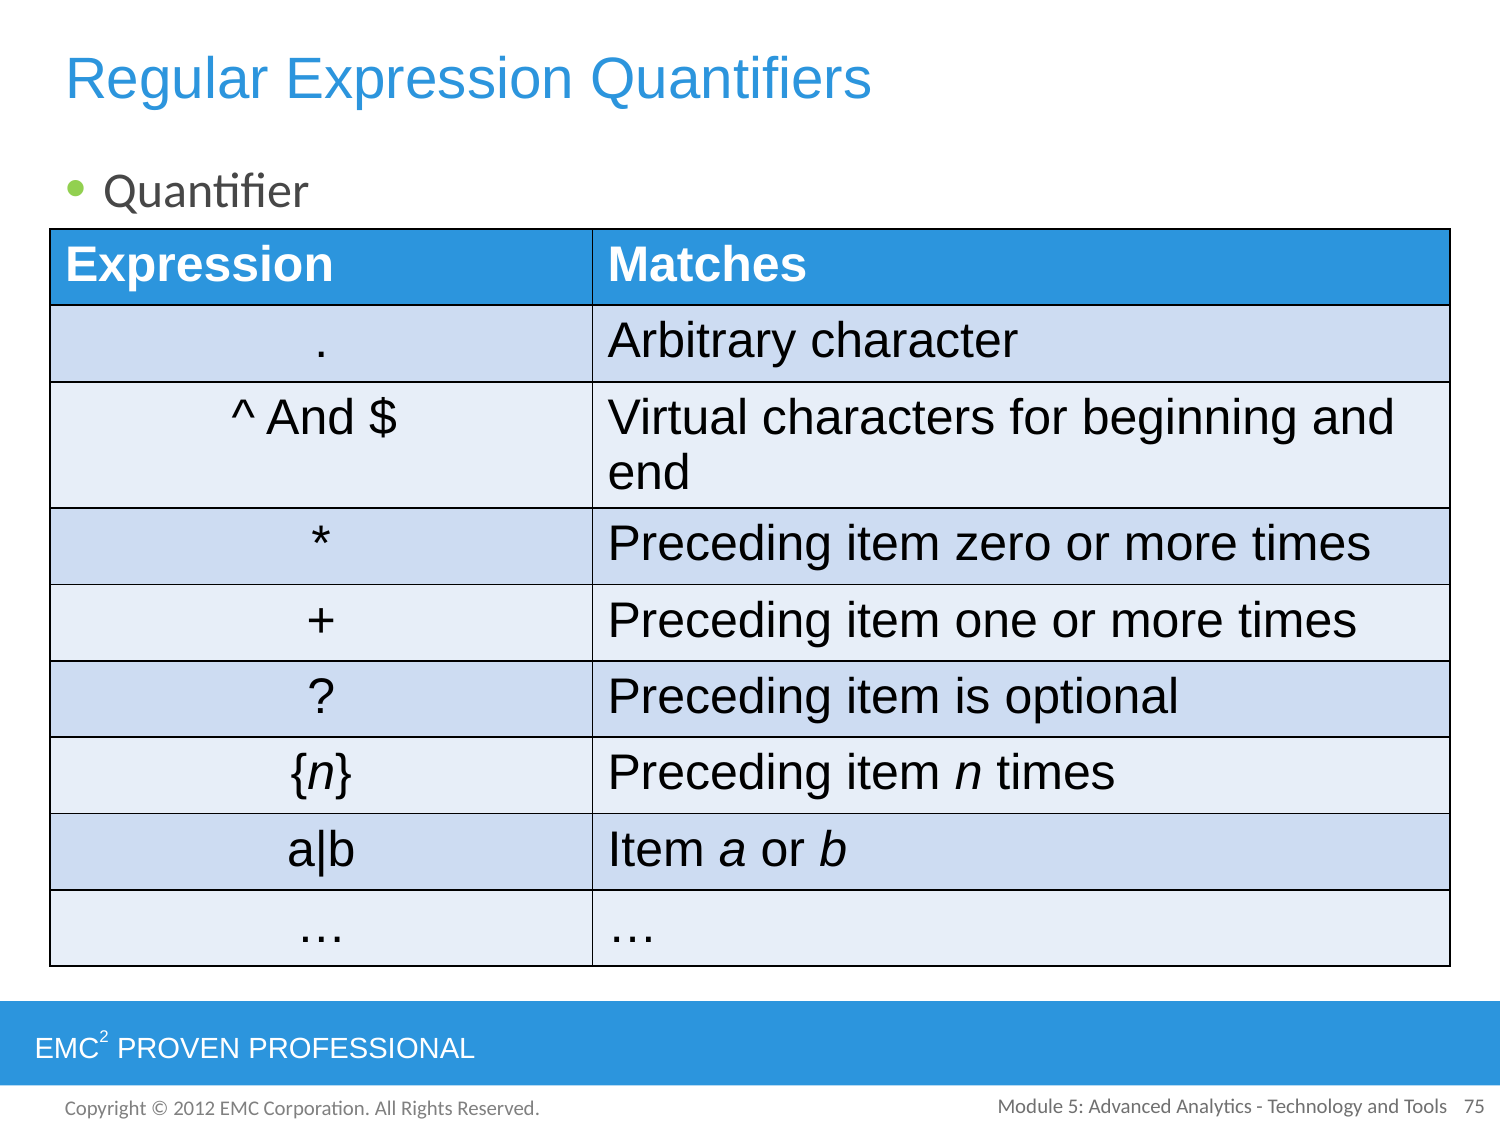

# Regular Expression Quantifiers
Quantifier

| Expression | Matches |
| --- | --- |
| . | Arbitrary character |
| ^ And $ | Virtual characters for beginning and end |
| \* | Preceding item zero or more times |
| + | Preceding item one or more times |
| ? | Preceding item is optional |
| {n} | Preceding item n times |
| a|b | Item a or b |
| … | … |
Module 5: Advanced Analytics - Technology and Tools
75